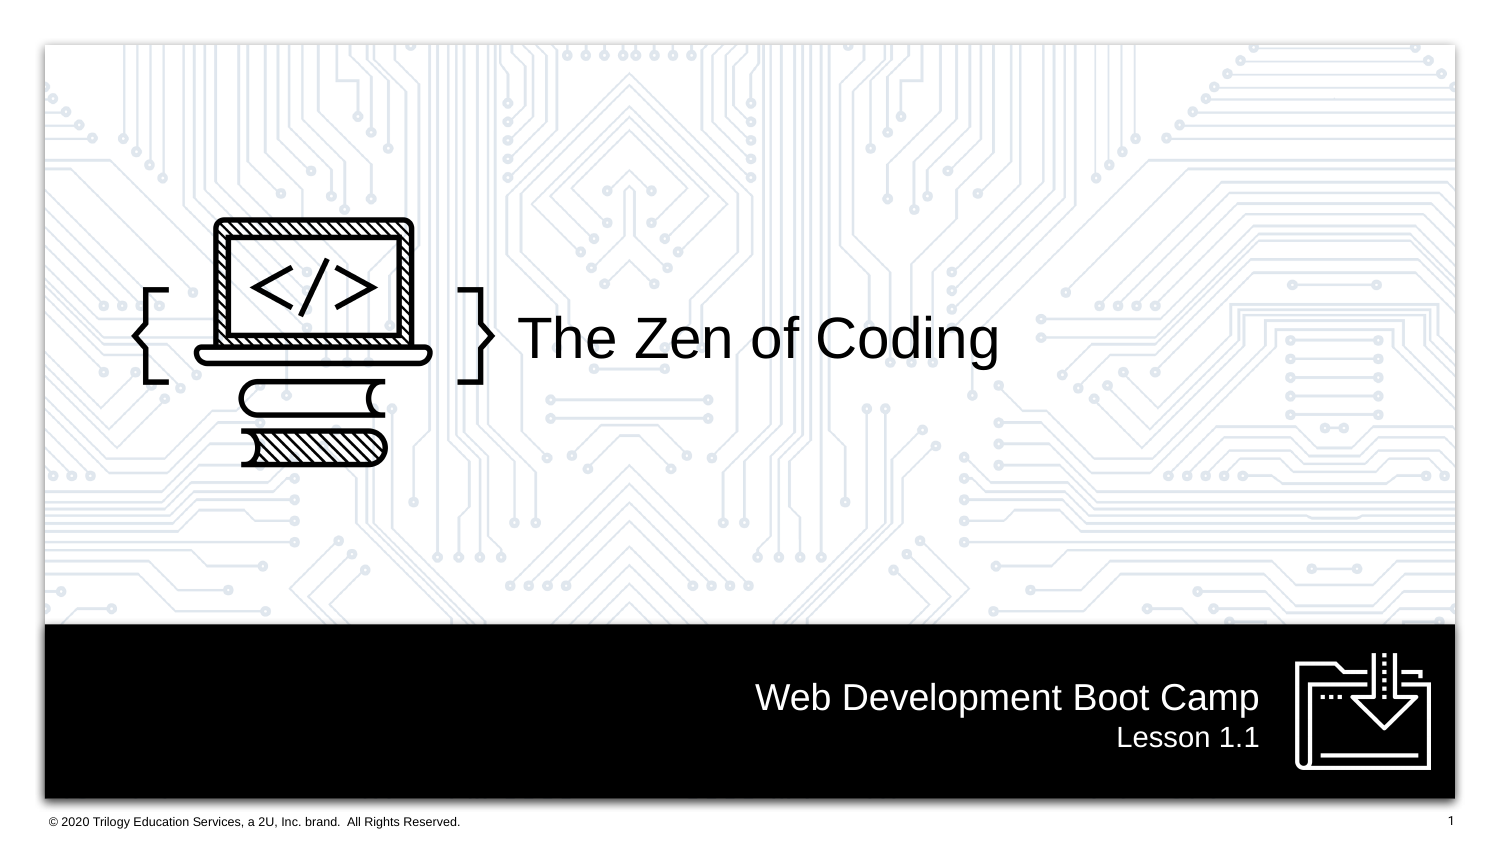

The Zen of Coding

# Lesson 1.1